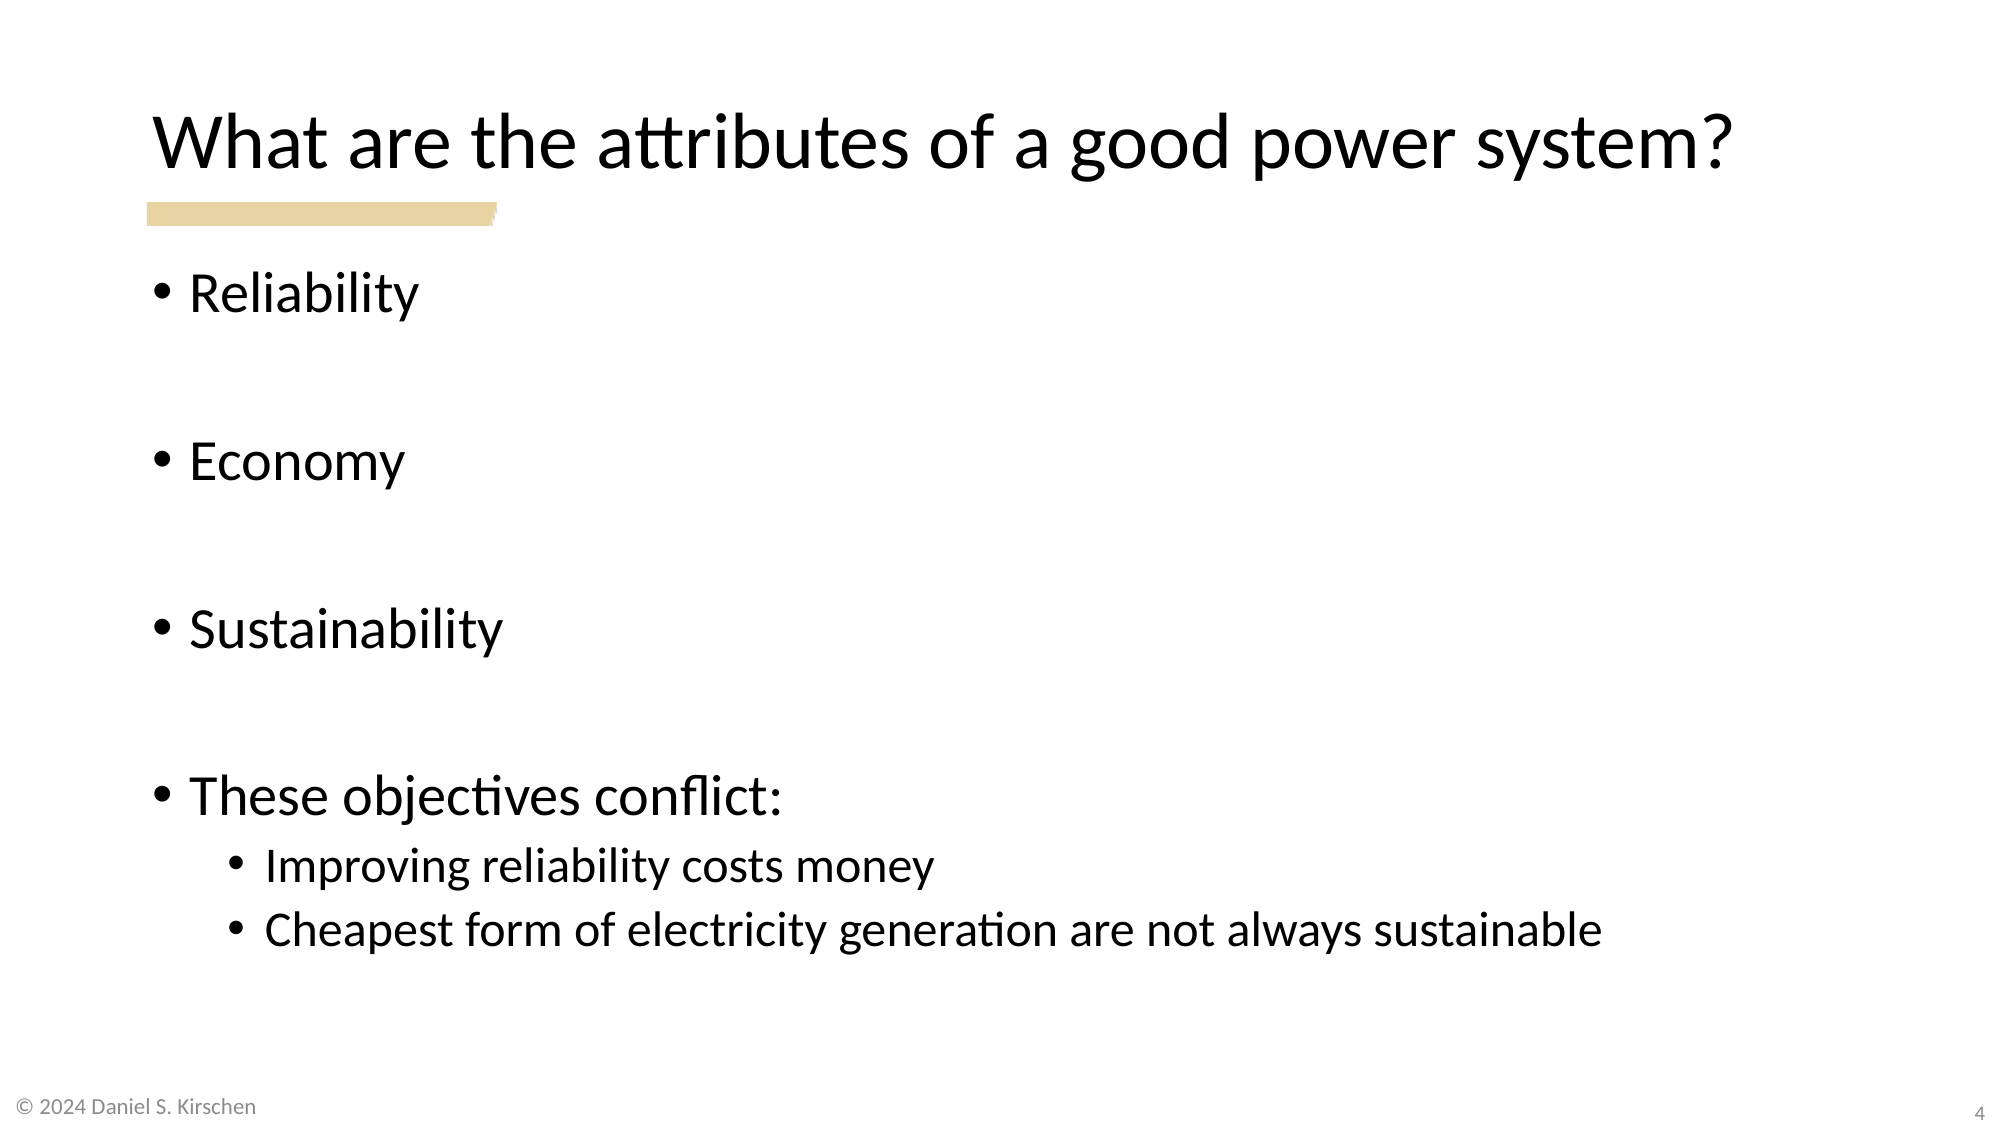

# What are the attributes of a good power system?
Reliability

Economy

Sustainability

These objectives conflict:
Improving reliability costs money
Cheapest form of electricity generation are not always sustainable
© 2024 Daniel S. Kirschen
4